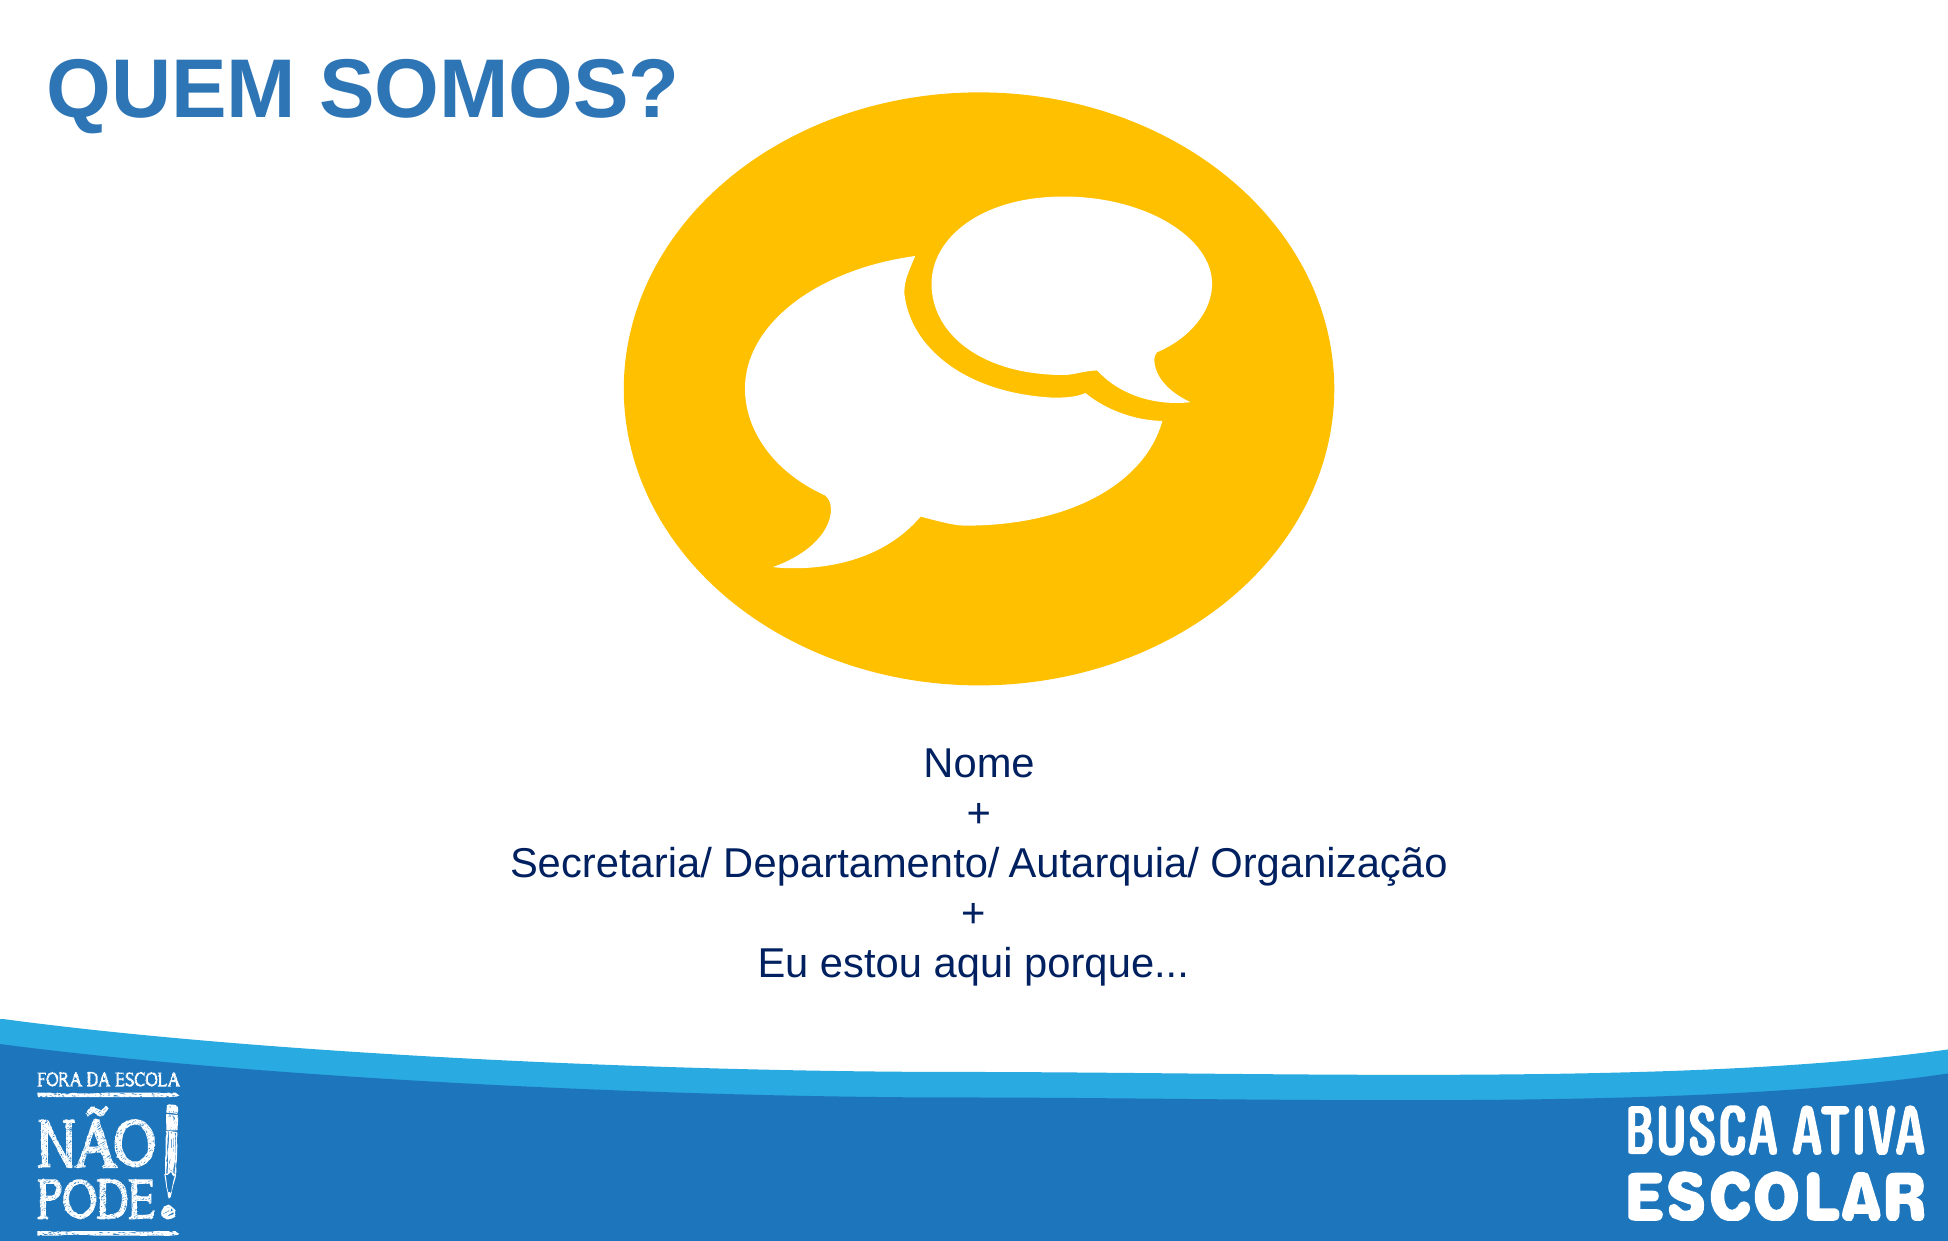

# QUEM SOMOS?

Nome
+
Secretaria/ Departamento/ Autarquia/ Organização
+
Eu estou aqui porque...